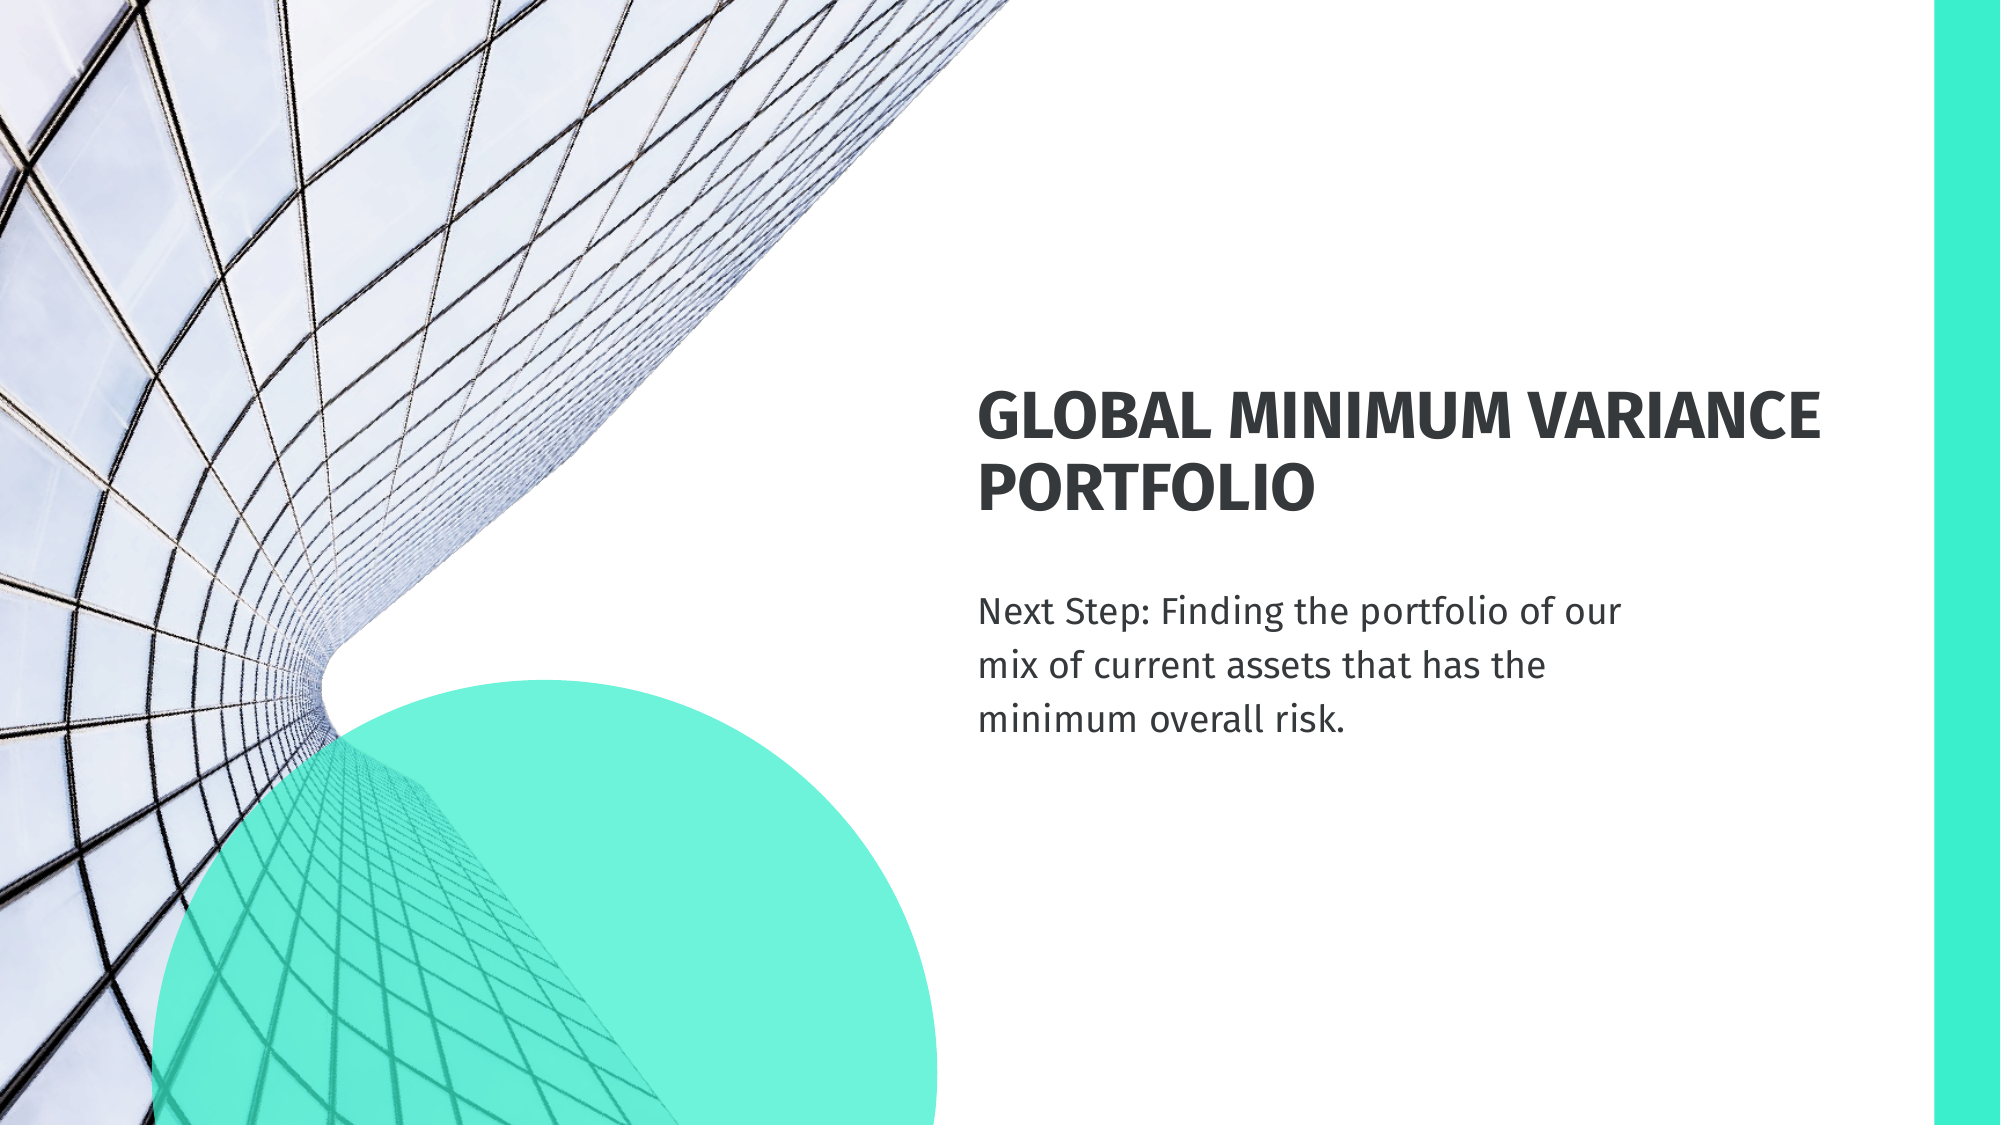

# GLOBAL MINIMUM VARIANCE PORTFOLIO
Next Step: Finding the portfolio of our mix of current assets that has the minimum overall risk.